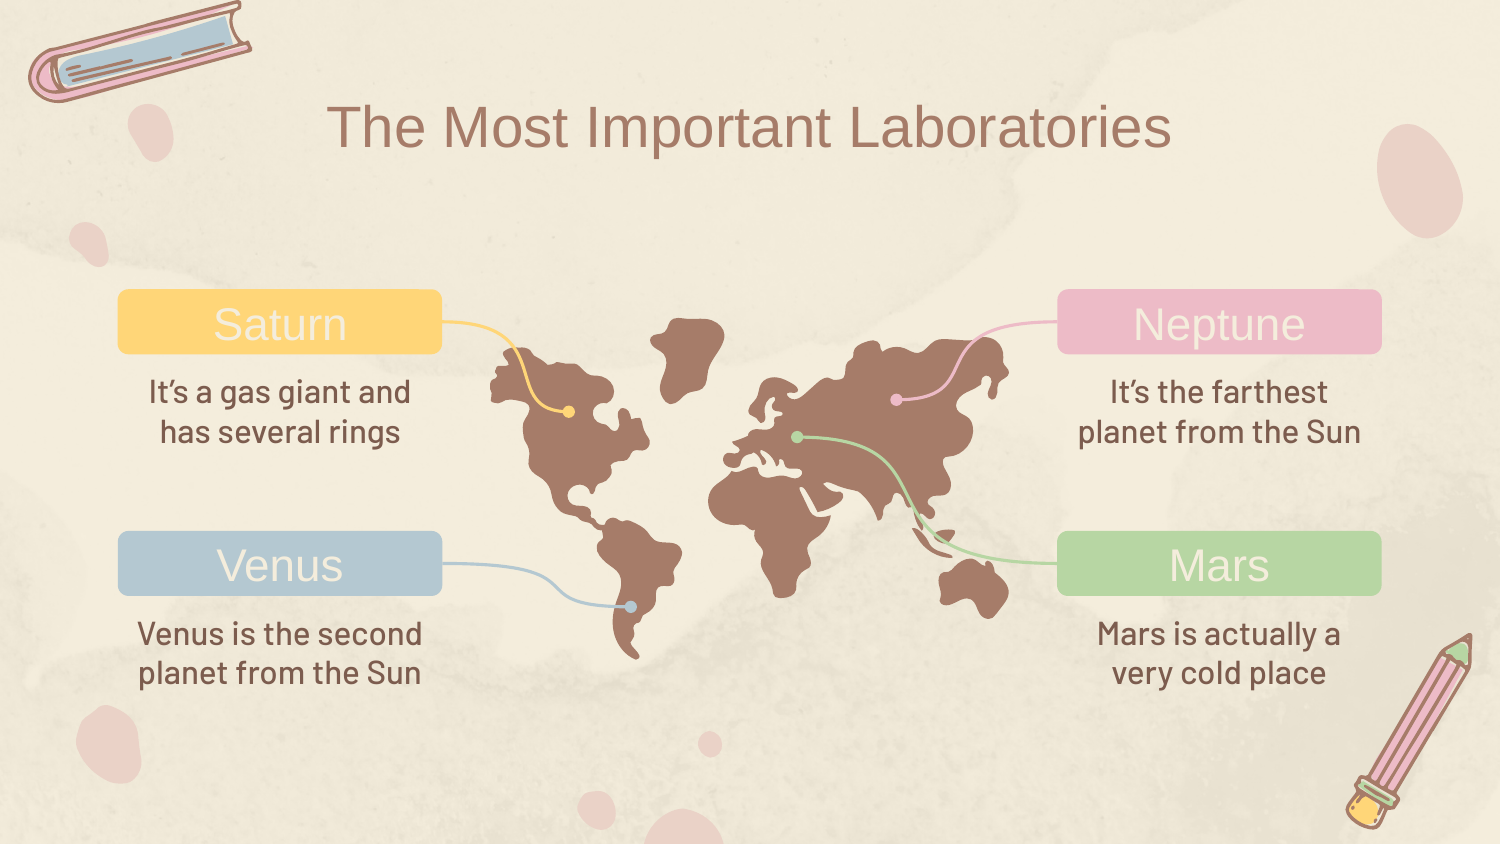

# The Most Important Laboratories

Saturn
Neptune

It’s a gas giant and has several rings
It’s the farthest planet from the Sun

Venus
Mars
Venus is the second planet from the Sun
Mars is actually a very cold place